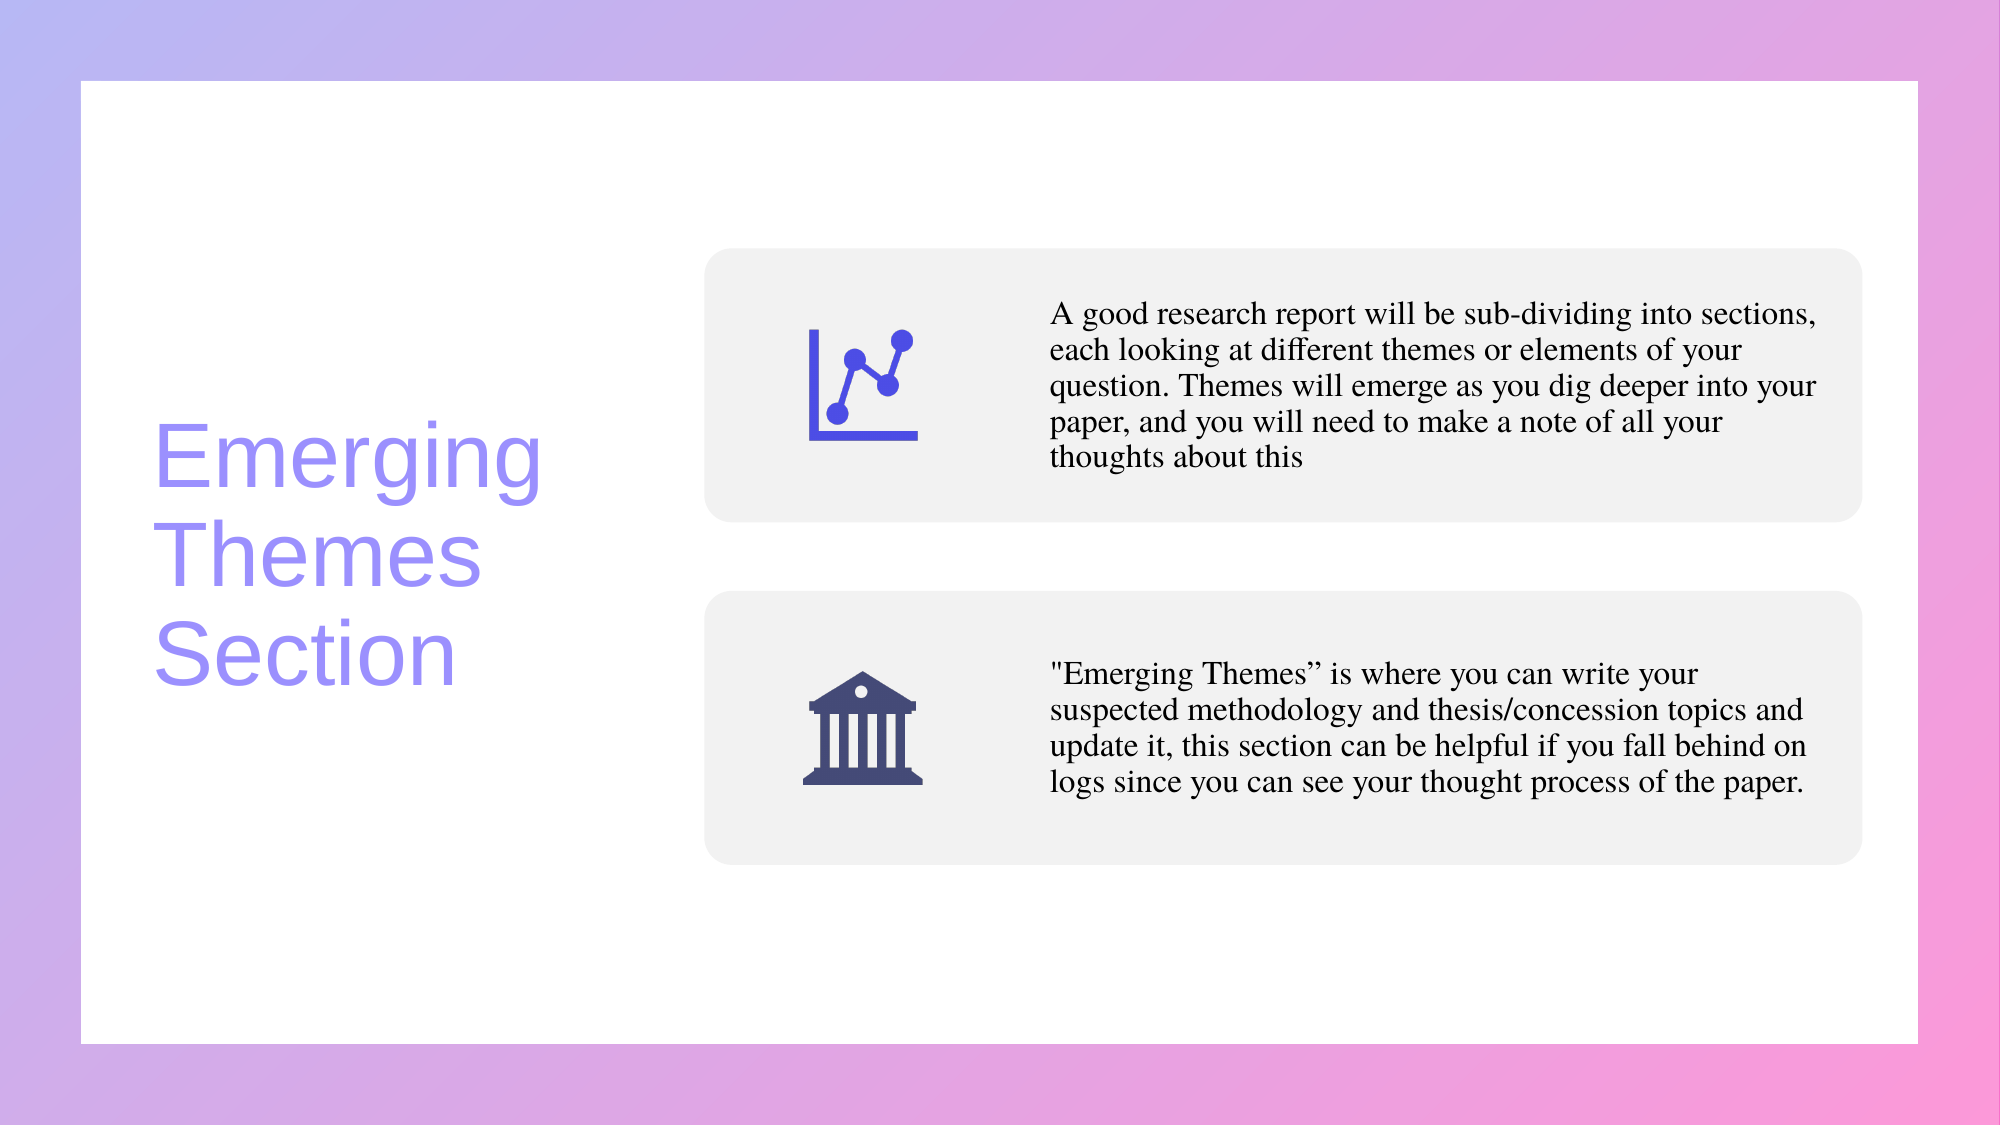

# Emerging Themes Section
A good research report will be sub-dividing into sections, each looking at different themes or elements of your question. Themes will emerge as you dig deeper into your paper, and you will need to make a note of all your thoughts about this
"Emerging Themes” is where you can write your suspected methodology and thesis/concession topics and update it, this section can be helpful if you fall behind on logs since you can see your thought process of the paper.